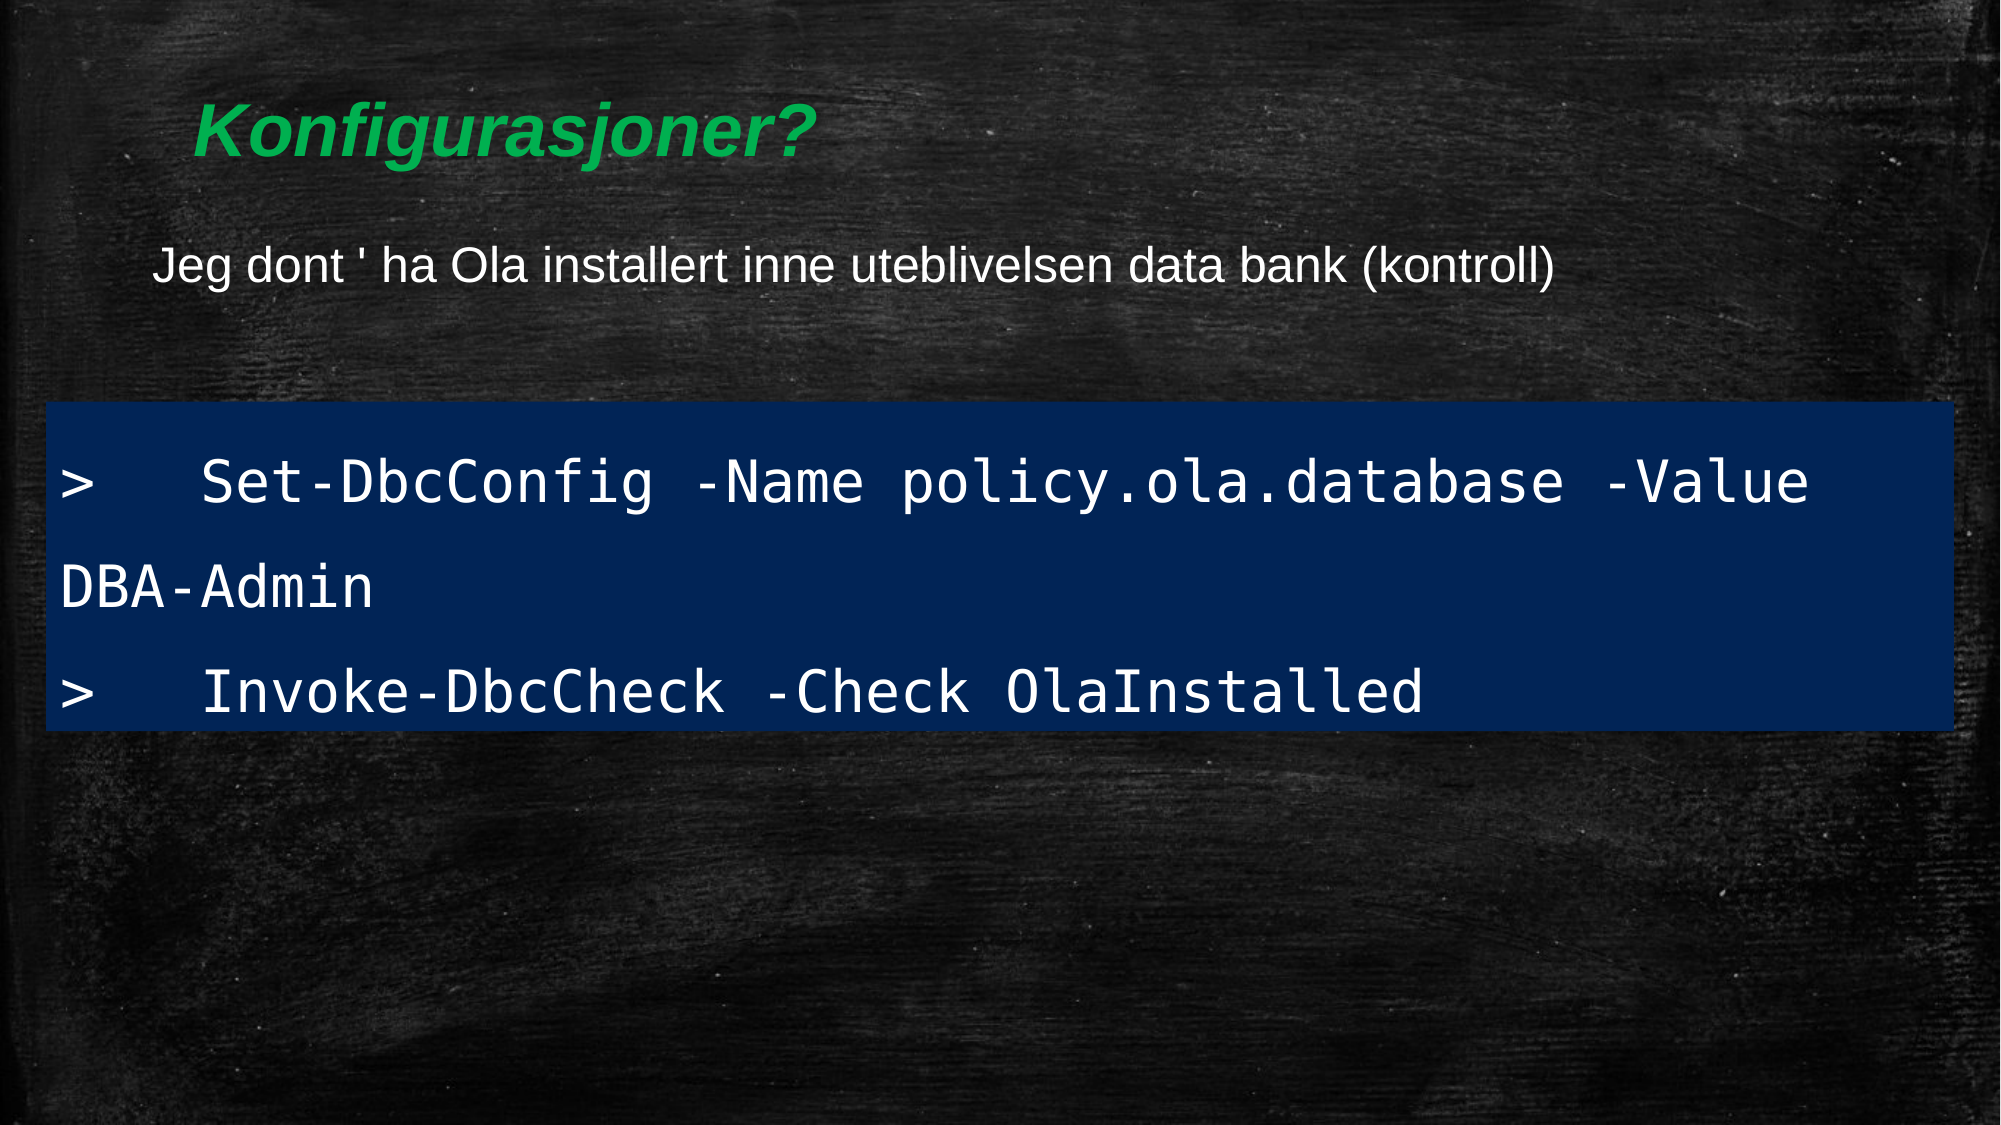

# Konfigurasjoner?
Jeg dont ' ha Ola installert inne uteblivelsen data bank (kontroll)
>   Set-DbcConfig -Name policy.ola.database -Value DBA-Admin
>   Invoke-DbcCheck -Check OlaInstalled